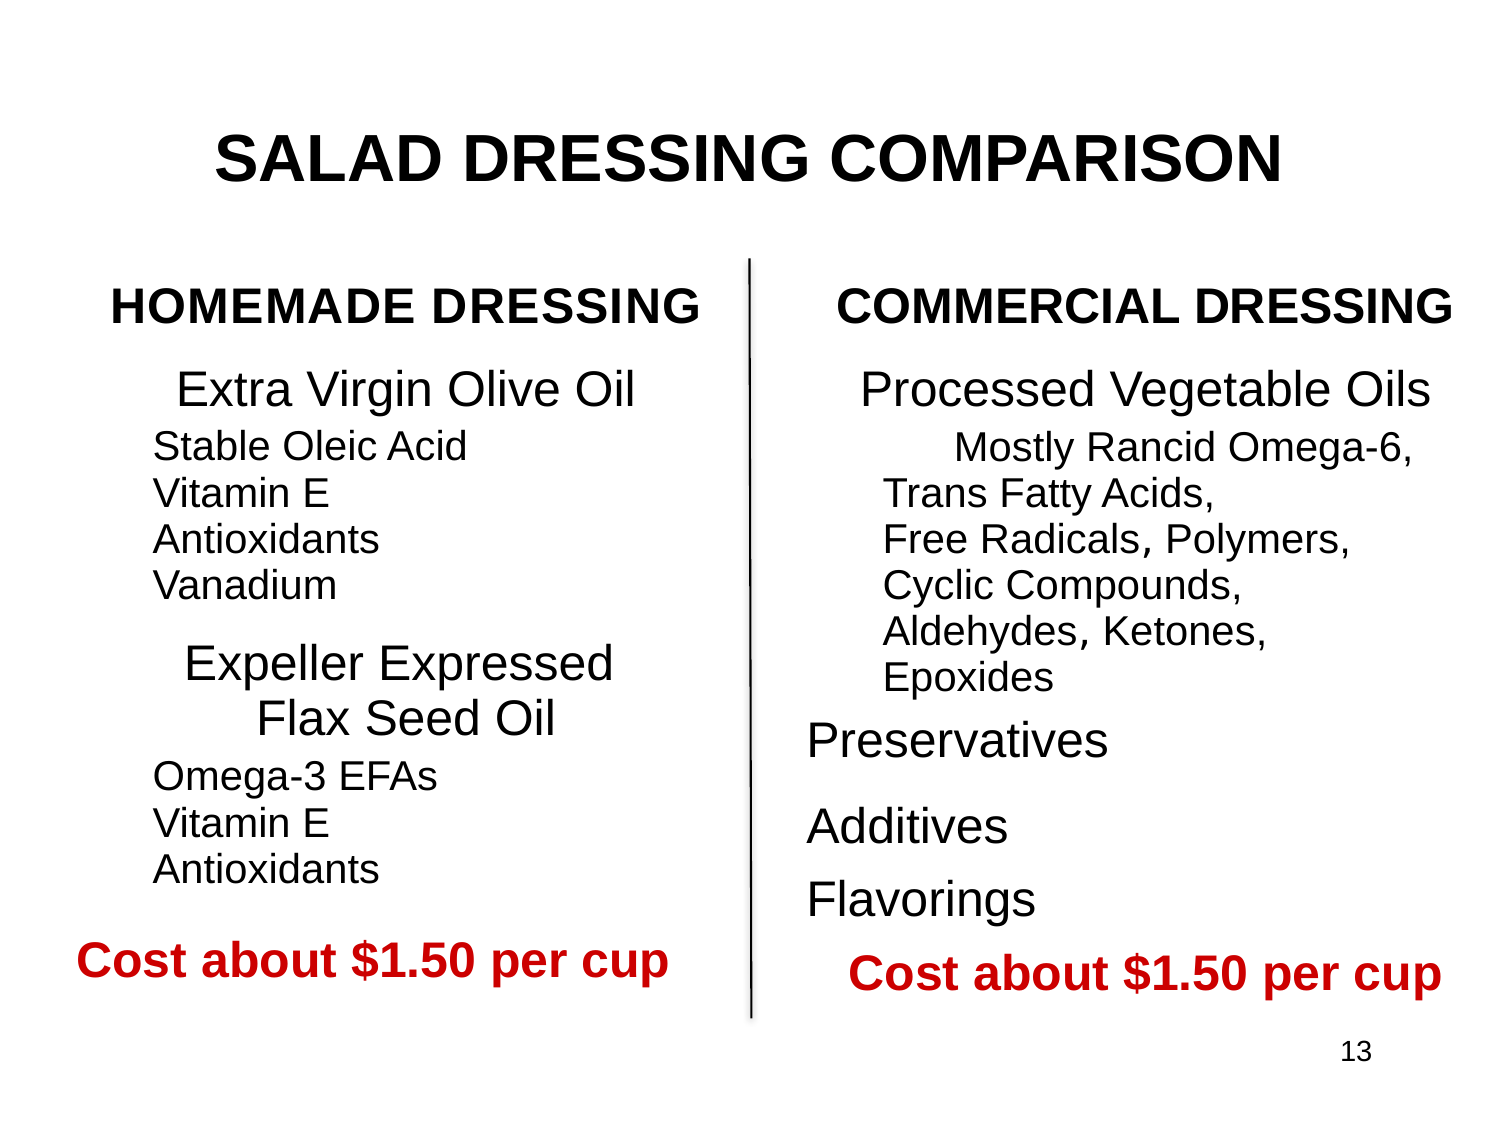

SALAD DRESSING COMPARISON

HOMEMADE DRESSING

Extra Virgin Olive Oil
	Stable Oleic Acid
	Vitamin E
	Antioxidants
	Vanadium

Expeller Expressed
Flax Seed Oil
	Omega-3 EFAs
	Vitamin E
	Antioxidants

Cost about $1.50 per cup

COMMERCIAL DRESSING

Processed Vegetable Oils
	Mostly Rancid Omega-6,
	Trans Fatty Acids,
	Free Radicals, Polymers,
	Cyclic Compounds,
	Aldehydes, Ketones,
	Epoxides
Preservatives

Additives

Flavorings

Cost about $1.50 per cup
13